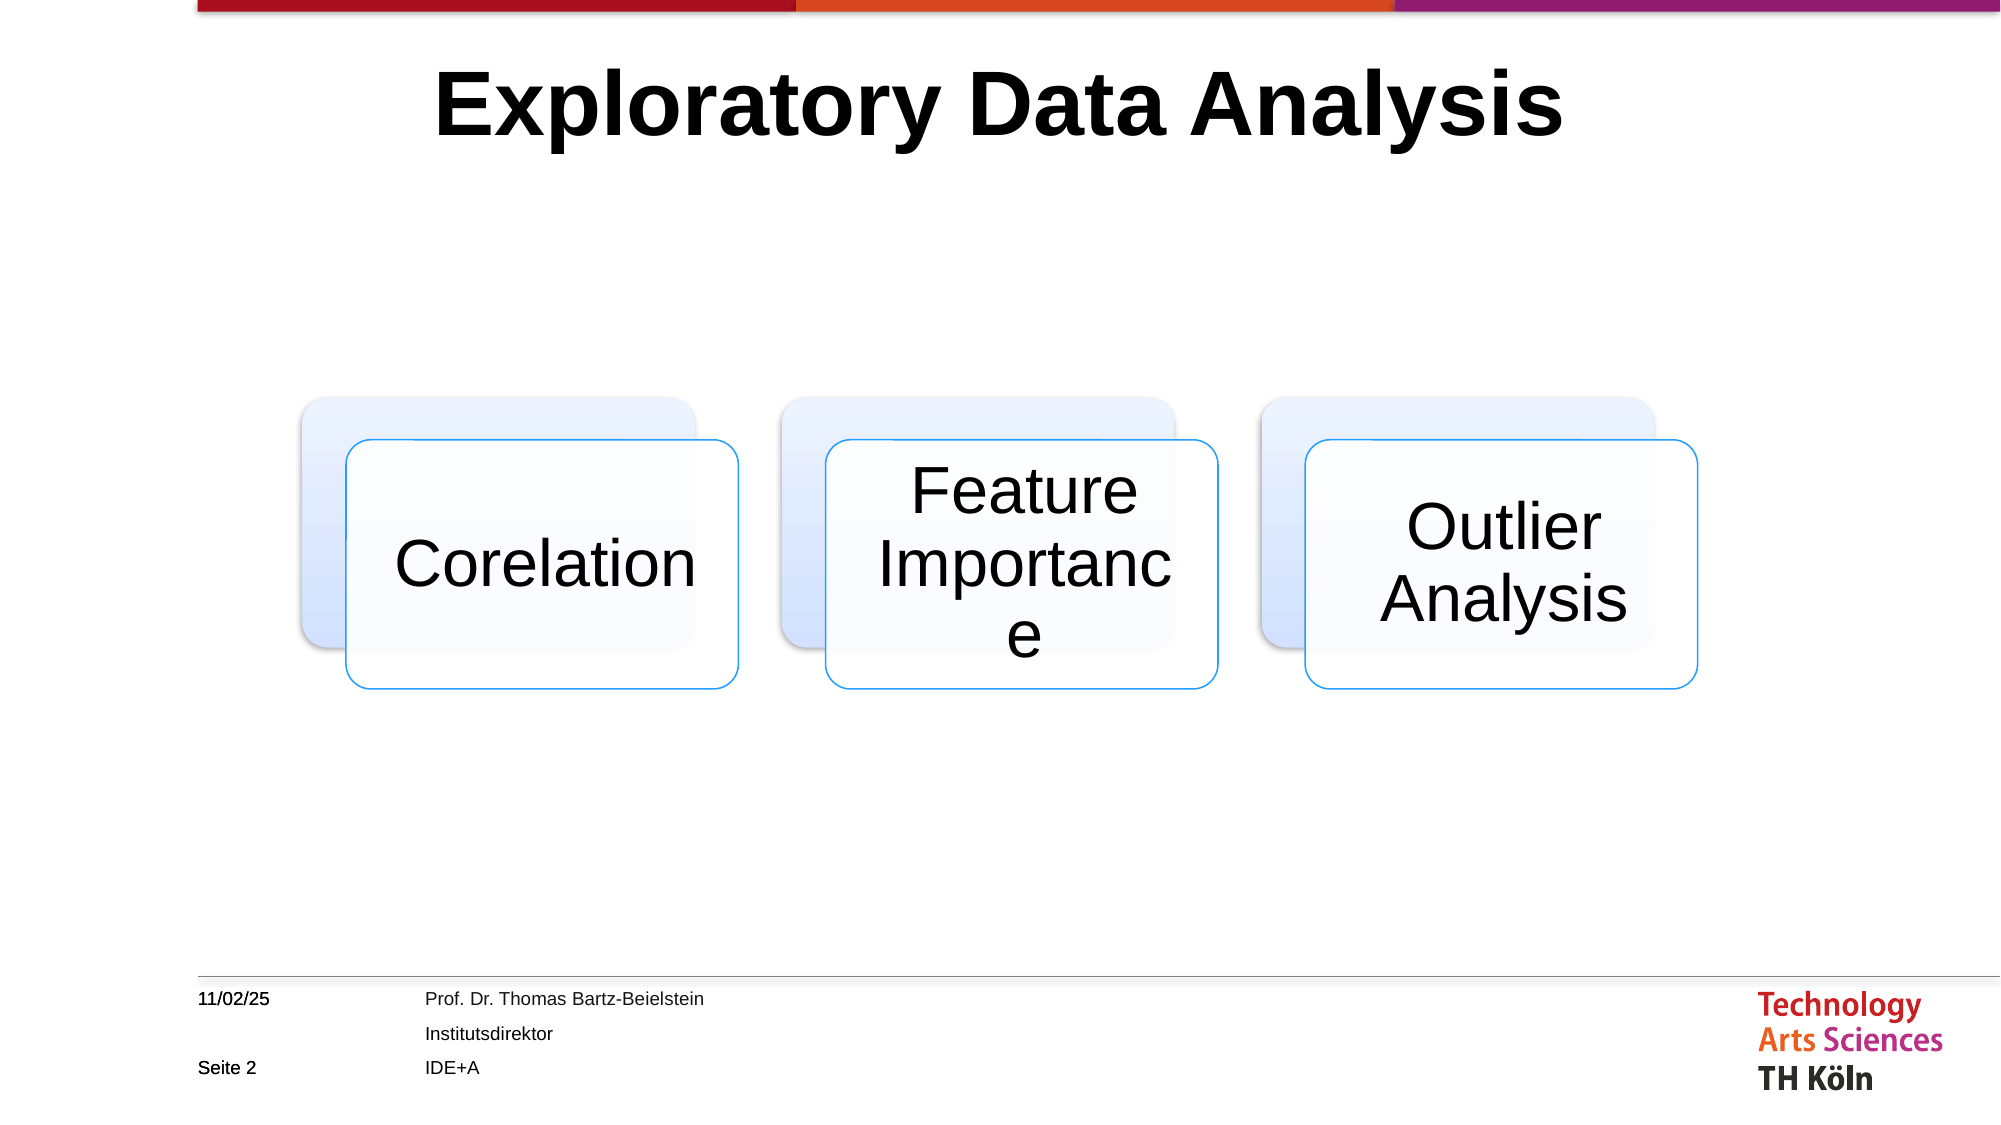

# Exploratory Data Analysis
Corelation
Feature Importance
Outlier Analysis
11/02/25
11/02/25
Seite 2
Seite 2